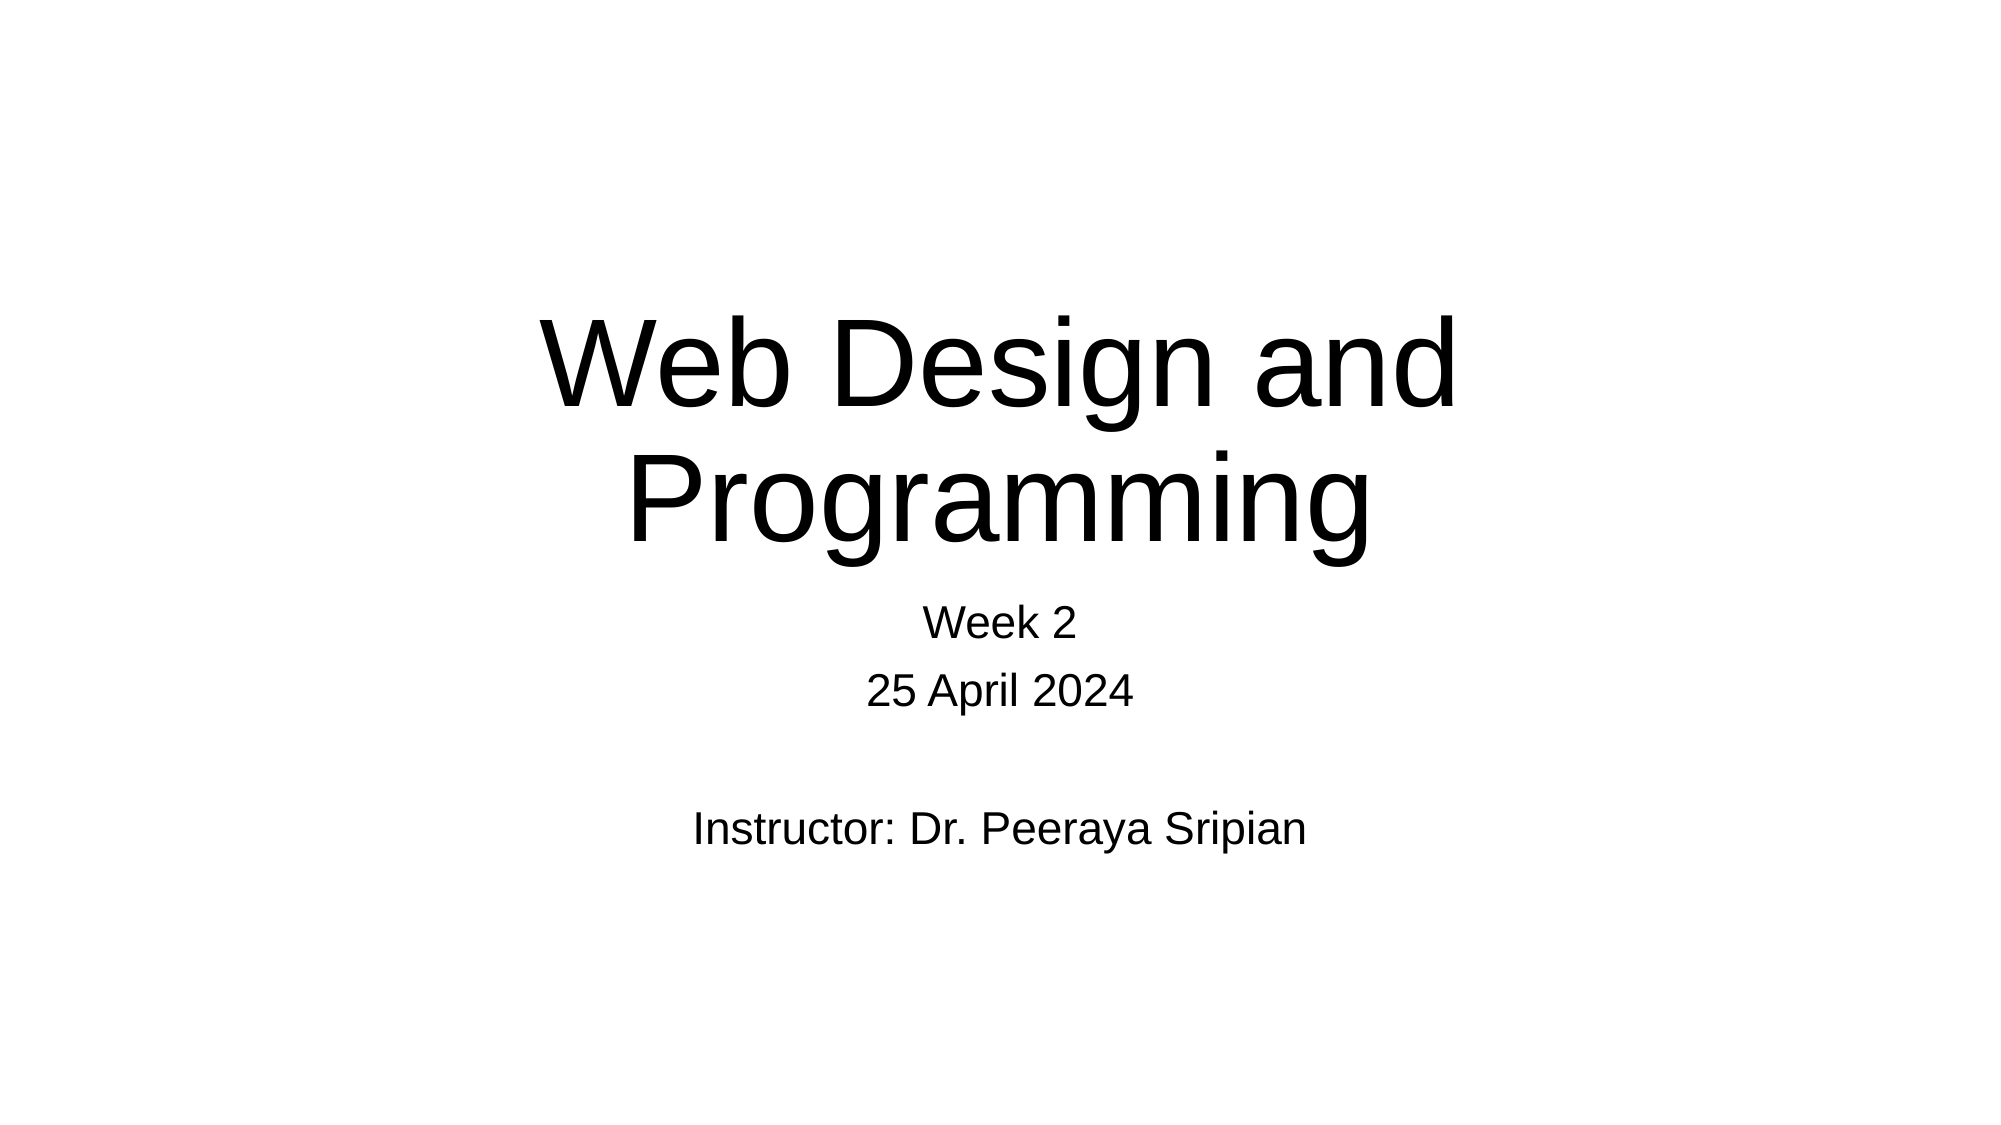

# Web Design and Programming
Week 2
25 April 2024

Instructor: Dr. Peeraya Sripian